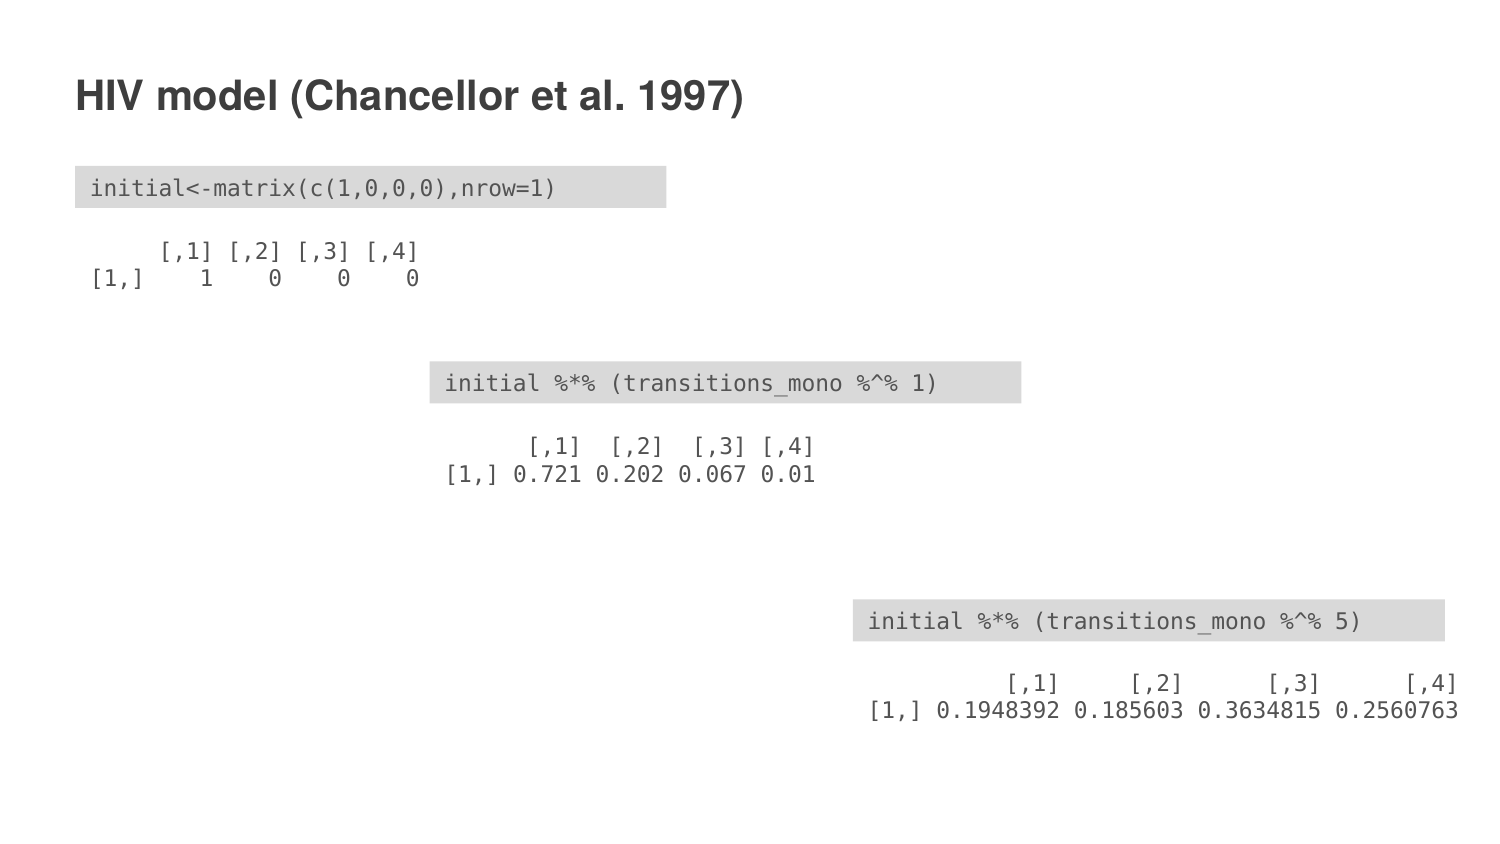

# HIV model (Chancellor et al. 1997)
initial<-matrix(c(1,0,0,0),nrow=1)
     [,1] [,2] [,3] [,4]
[1,]    1    0    0    0
initial %*% (transitions_mono %^% 1)
      [,1]  [,2]  [,3] [,4]
[1,] 0.721 0.202 0.067 0.01
initial %*% (transitions_mono %^% 5)
          [,1]     [,2]      [,3]      [,4]
[1,] 0.1948392 0.185603 0.3634815 0.2560763